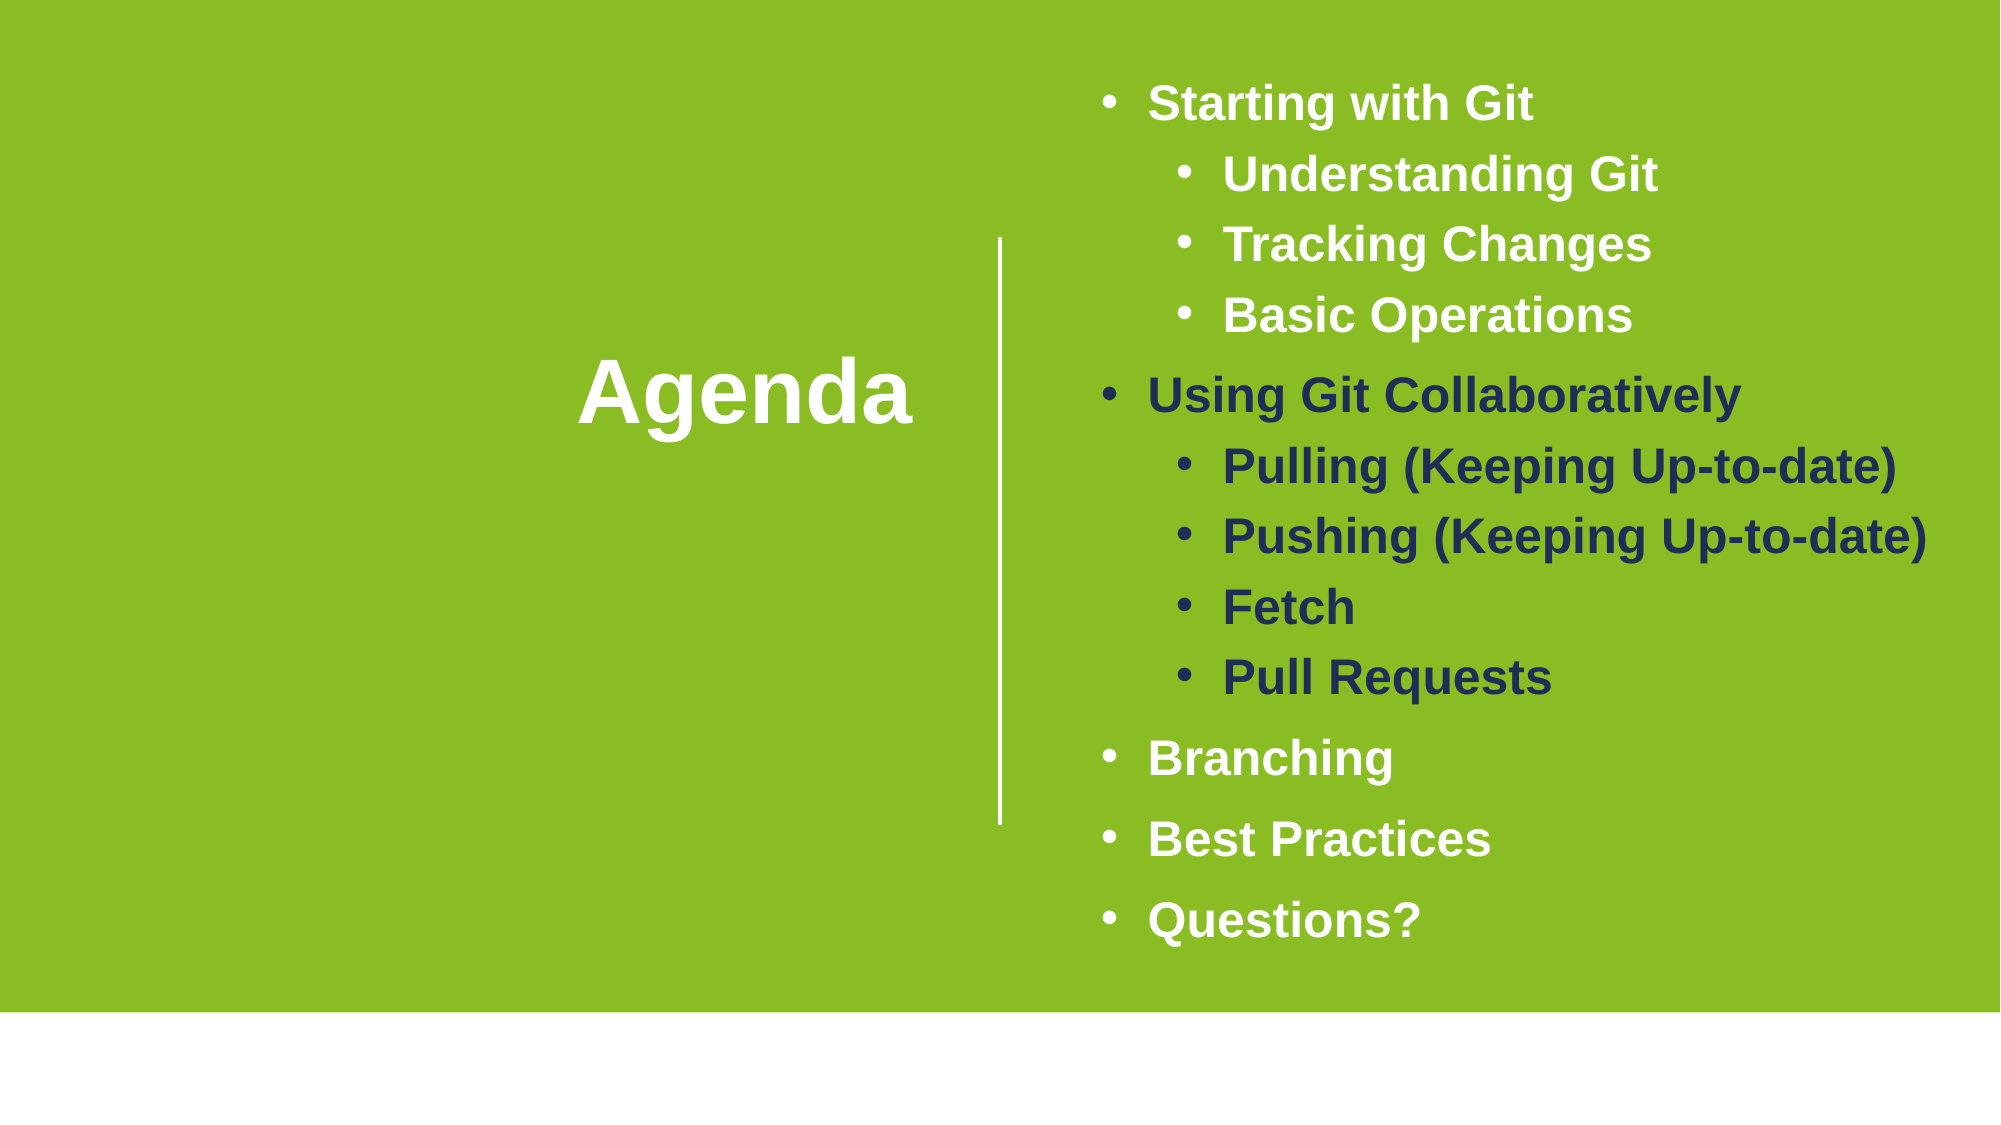

Starting with Git
Understanding Git
Tracking Changes
Basic Operations
Using Git Collaboratively
Pulling (Keeping Up-to-date)
Pushing (Keeping Up-to-date)
Fetch
Pull Requests
Branching
Best Practices
Questions?

# Agenda